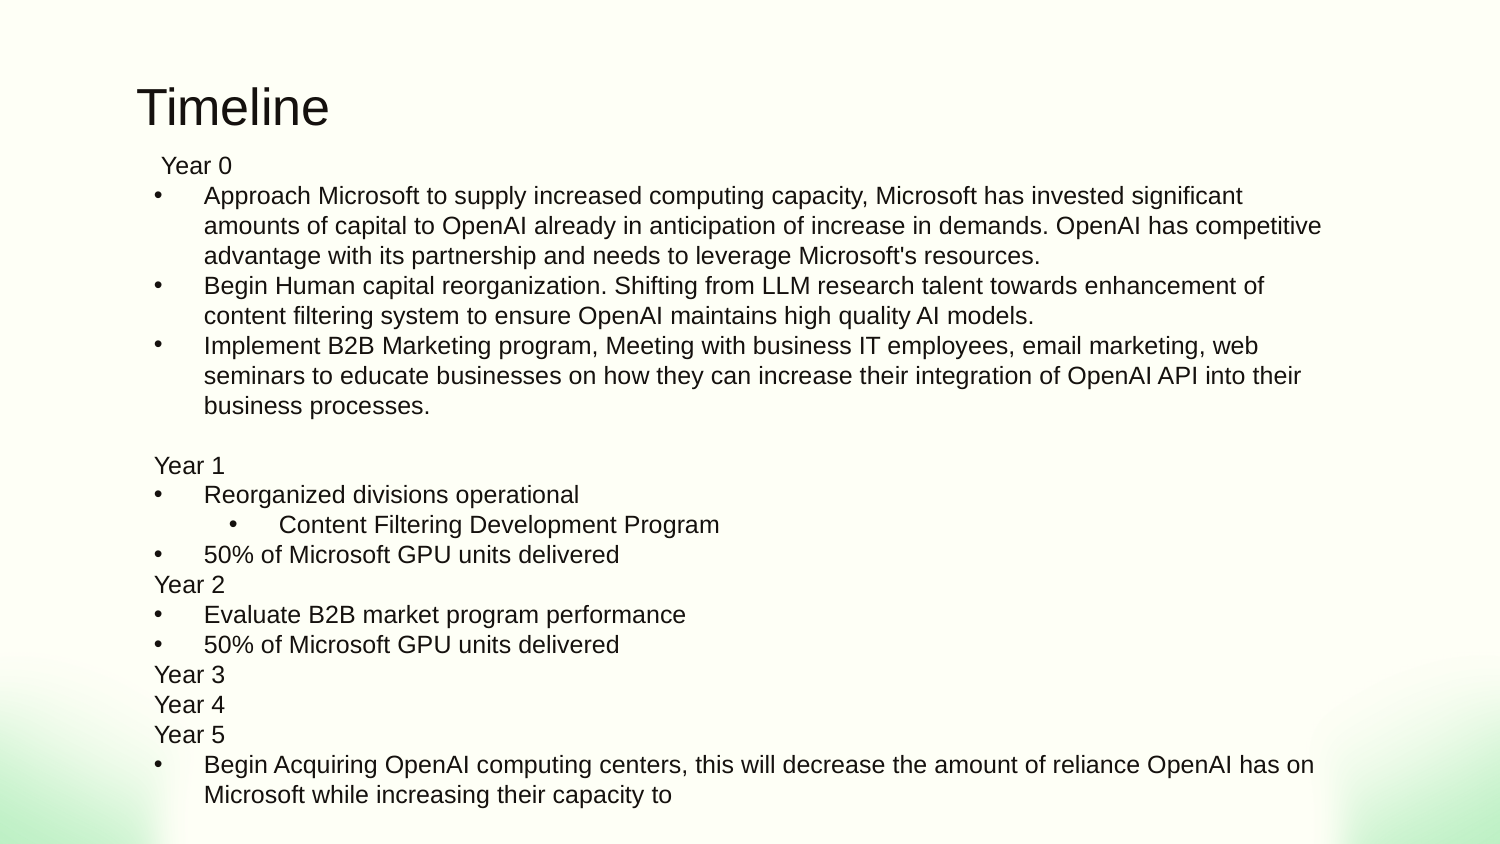

# Timeline
 Year 0
Approach Microsoft to supply increased computing capacity, Microsoft has invested significant amounts of capital to OpenAI already in anticipation of increase in demands. OpenAI has competitive advantage with its partnership and needs to leverage Microsoft's resources.
Begin Human capital reorganization. Shifting from LLM research talent towards enhancement of content filtering system to ensure OpenAI maintains high quality AI models.
Implement B2B Marketing program, Meeting with business IT employees, email marketing, web seminars to educate businesses on how they can increase their integration of OpenAI API into their business processes.

Year 1
Reorganized divisions operational
Content Filtering Development Program
50% of Microsoft GPU units delivered
Year 2
Evaluate B2B market program performance
50% of Microsoft GPU units delivered
Year 3
Year 4
Year 5
Begin Acquiring OpenAI computing centers, this will decrease the amount of reliance OpenAI has on Microsoft while increasing their capacity to